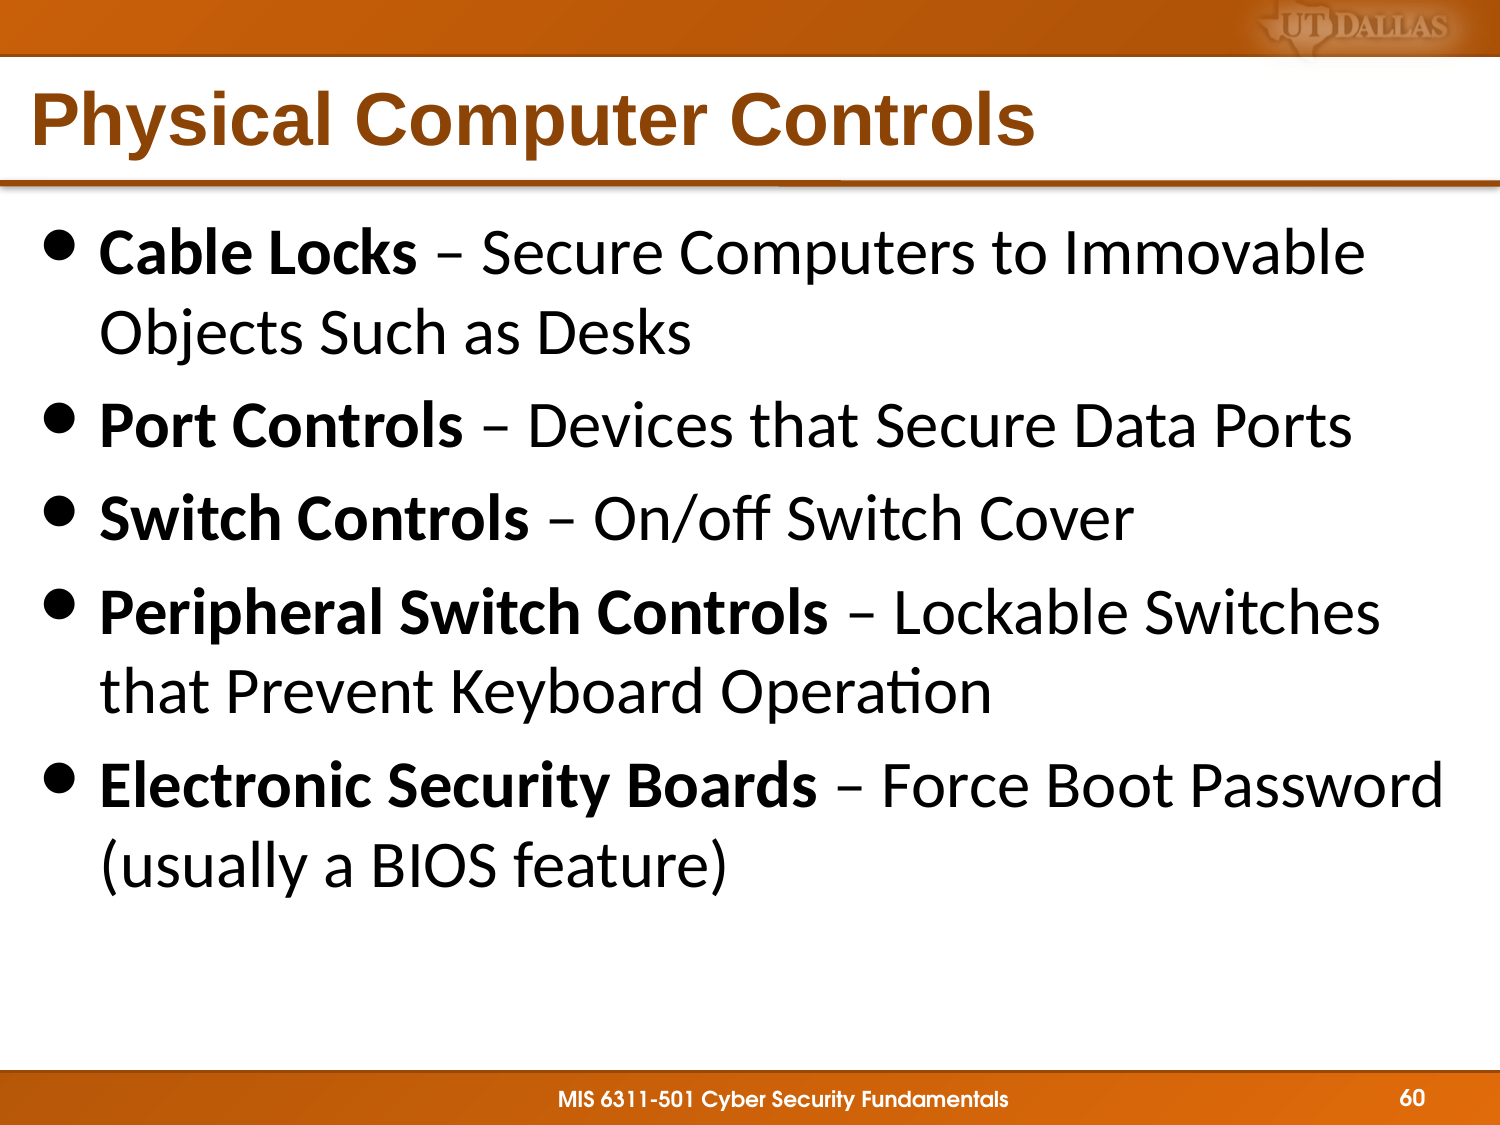

# Physical Computer Controls
Cable Locks – Secure Computers to Immovable Objects Such as Desks
Port Controls – Devices that Secure Data Ports
Switch Controls – On/off Switch Cover
Peripheral Switch Controls – Lockable Switches that Prevent Keyboard Operation
Electronic Security Boards – Force Boot Password (usually a BIOS feature)
60